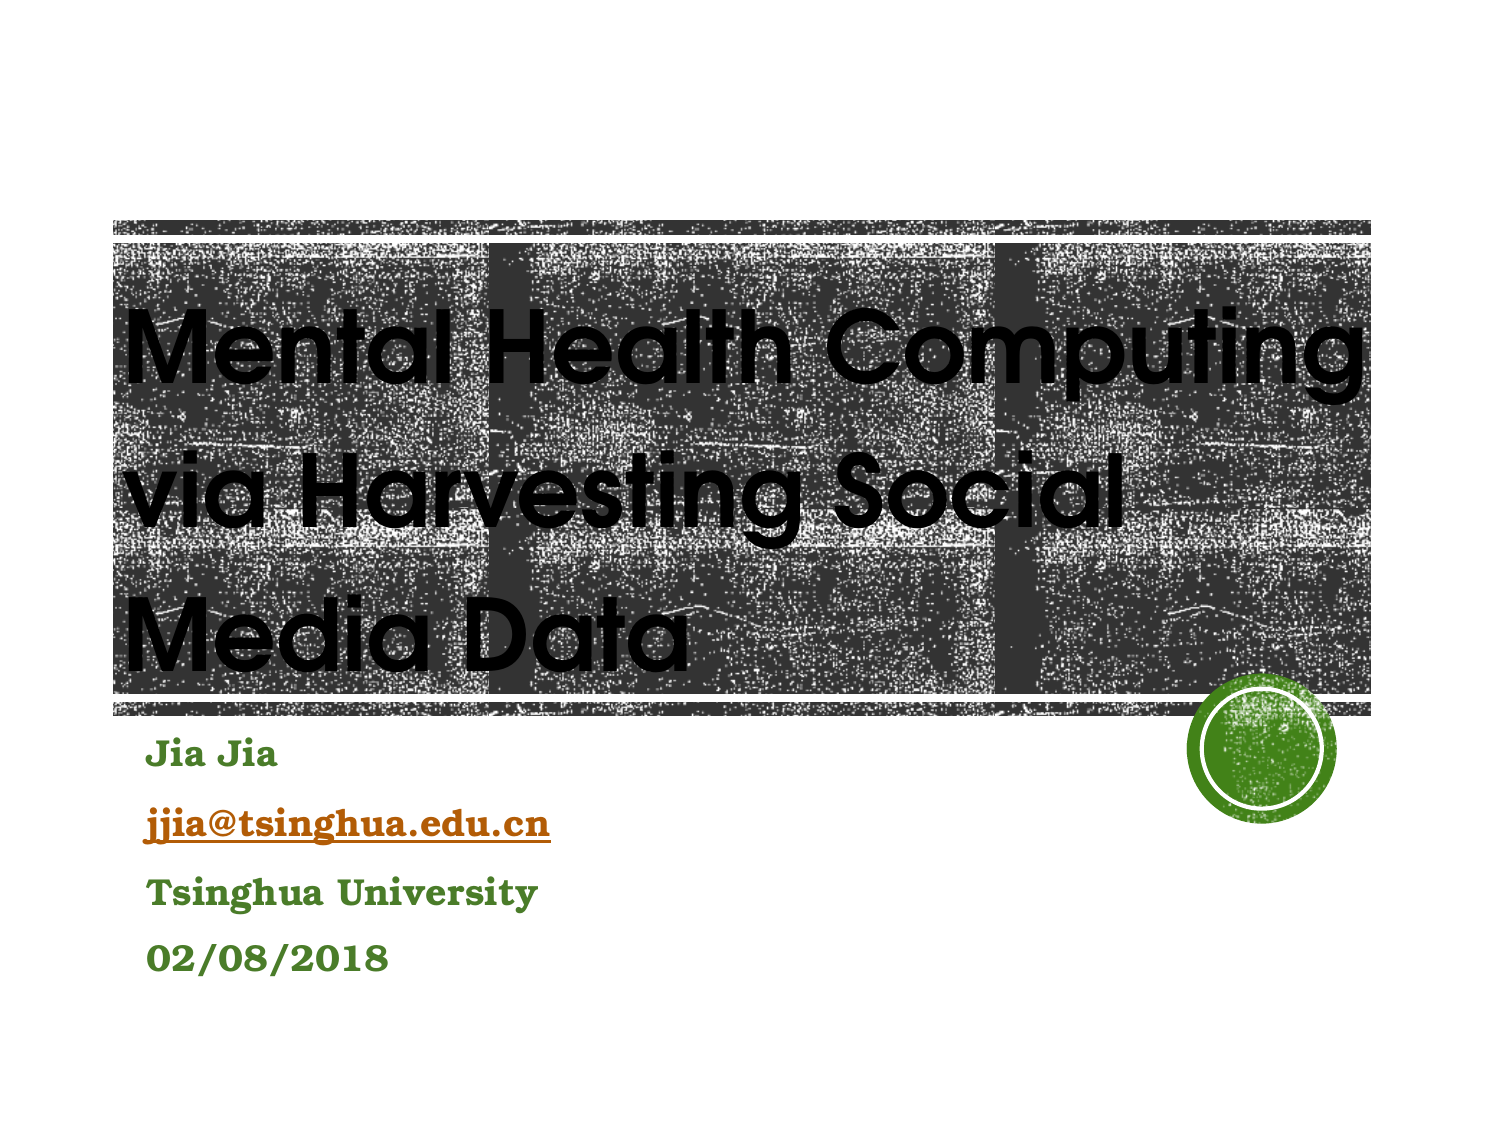

# Mental Health Computing via Harvesting Social Media Data
Jia Jia
jjia@tsinghua.edu.cn
Tsinghua University
02/08/2018